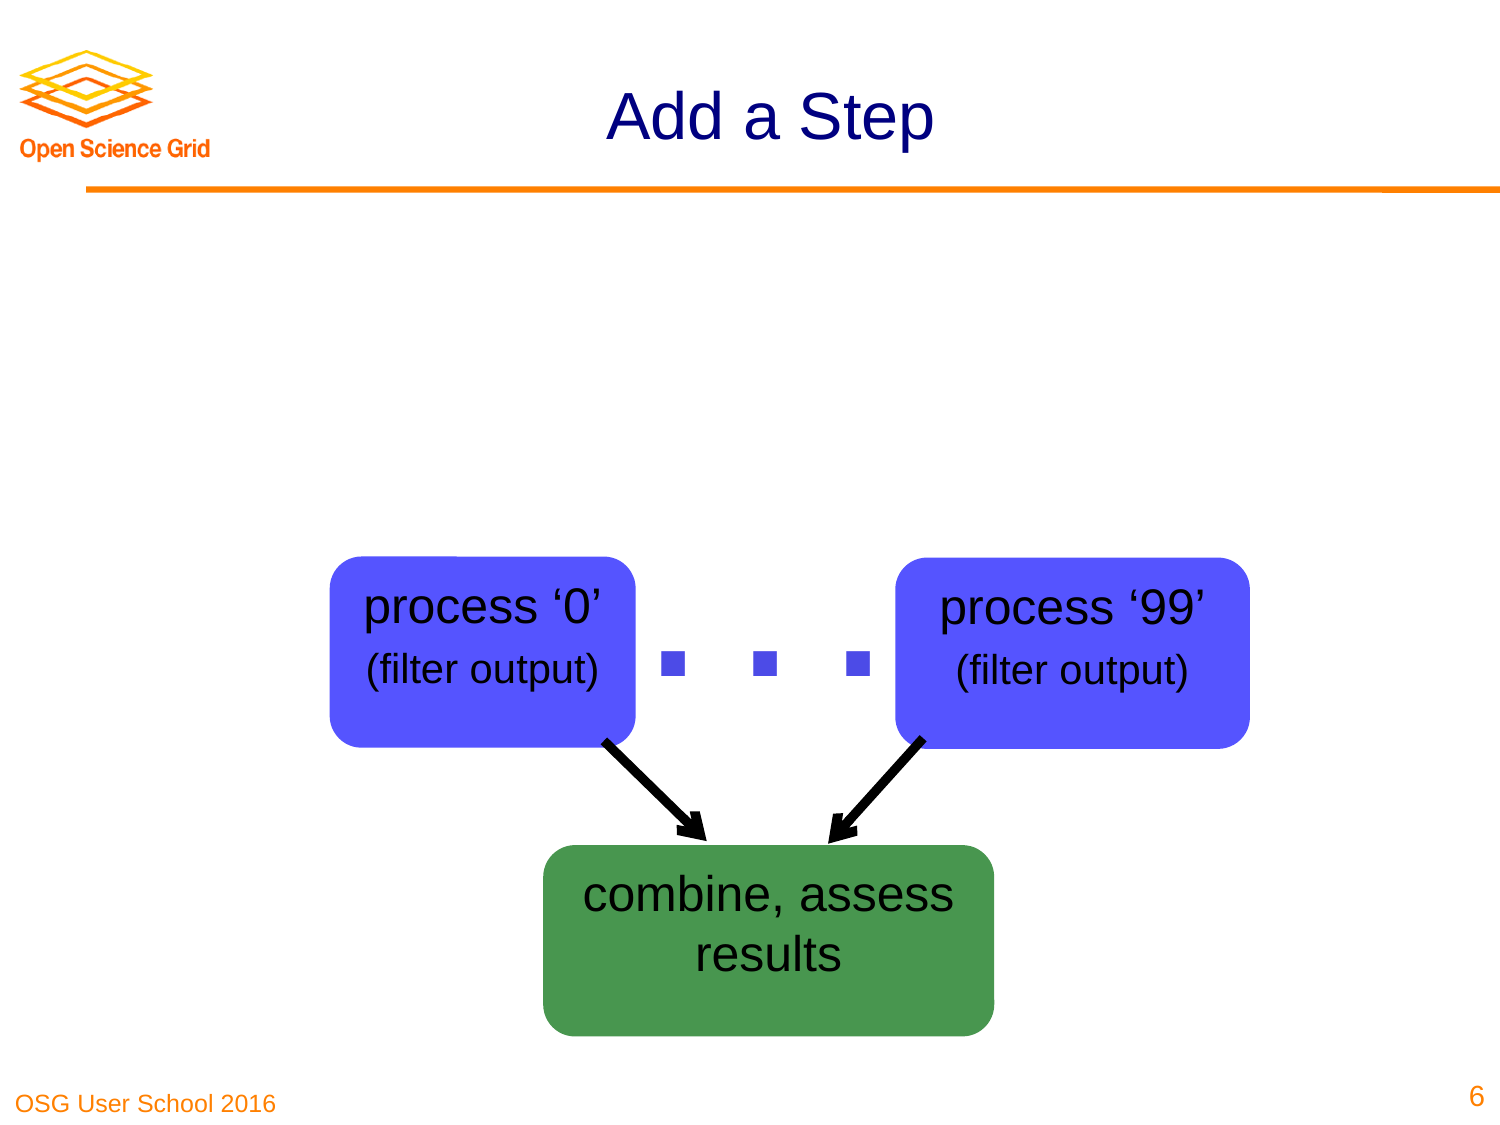

# Add a Step
. . .
process ‘0’
(filter output)
process ‘99’
(filter output)

combine, assess results

6